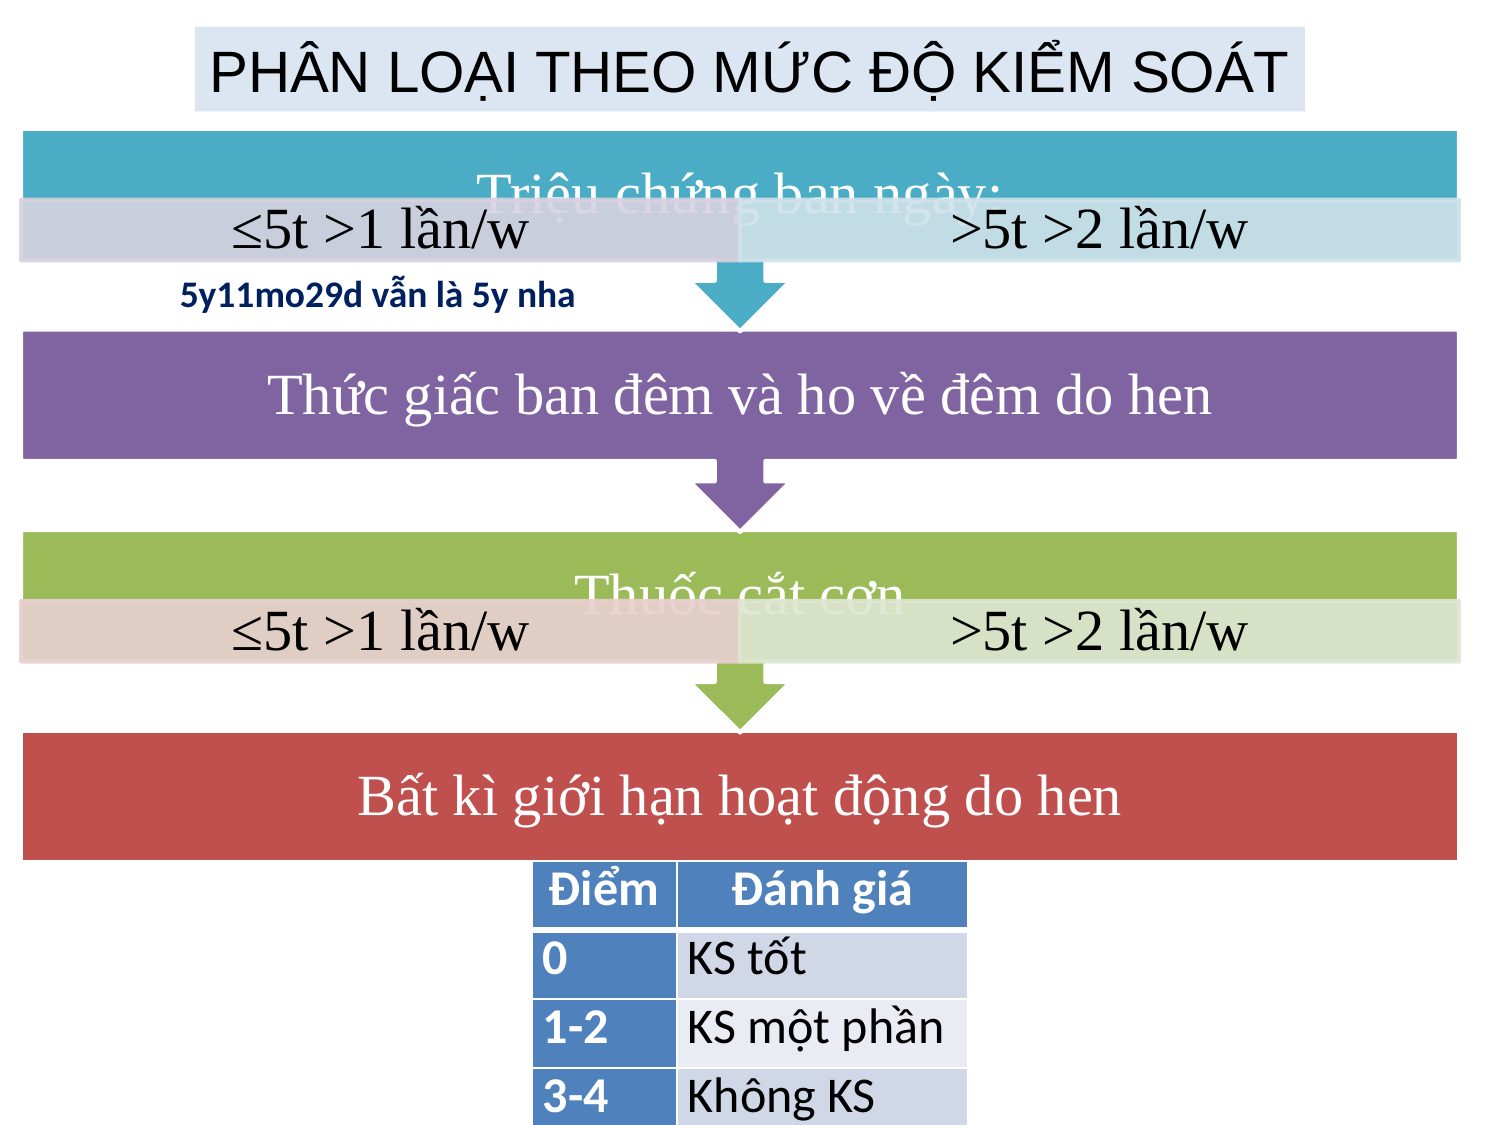

PHÂN LOẠI THEO MỨC ĐỘ KIỂM SOÁT
Bất kì giới hạn hoạt động do hen
Thuốc cắt cơn
≤5t >1 lần/w
>5t >2 lần/w
Thức giấc ban đêm và ho về đêm do hen
Triệu chứng ban ngày:
≤5t >1 lần/w
>5t >2 lần/w
5y11mo29d vẫn là 5y nha
| Điểm | Đánh giá |
| --- | --- |
| 0 | KS tốt |
| 1-2 | KS một phần |
| 3-4 | Không KS |